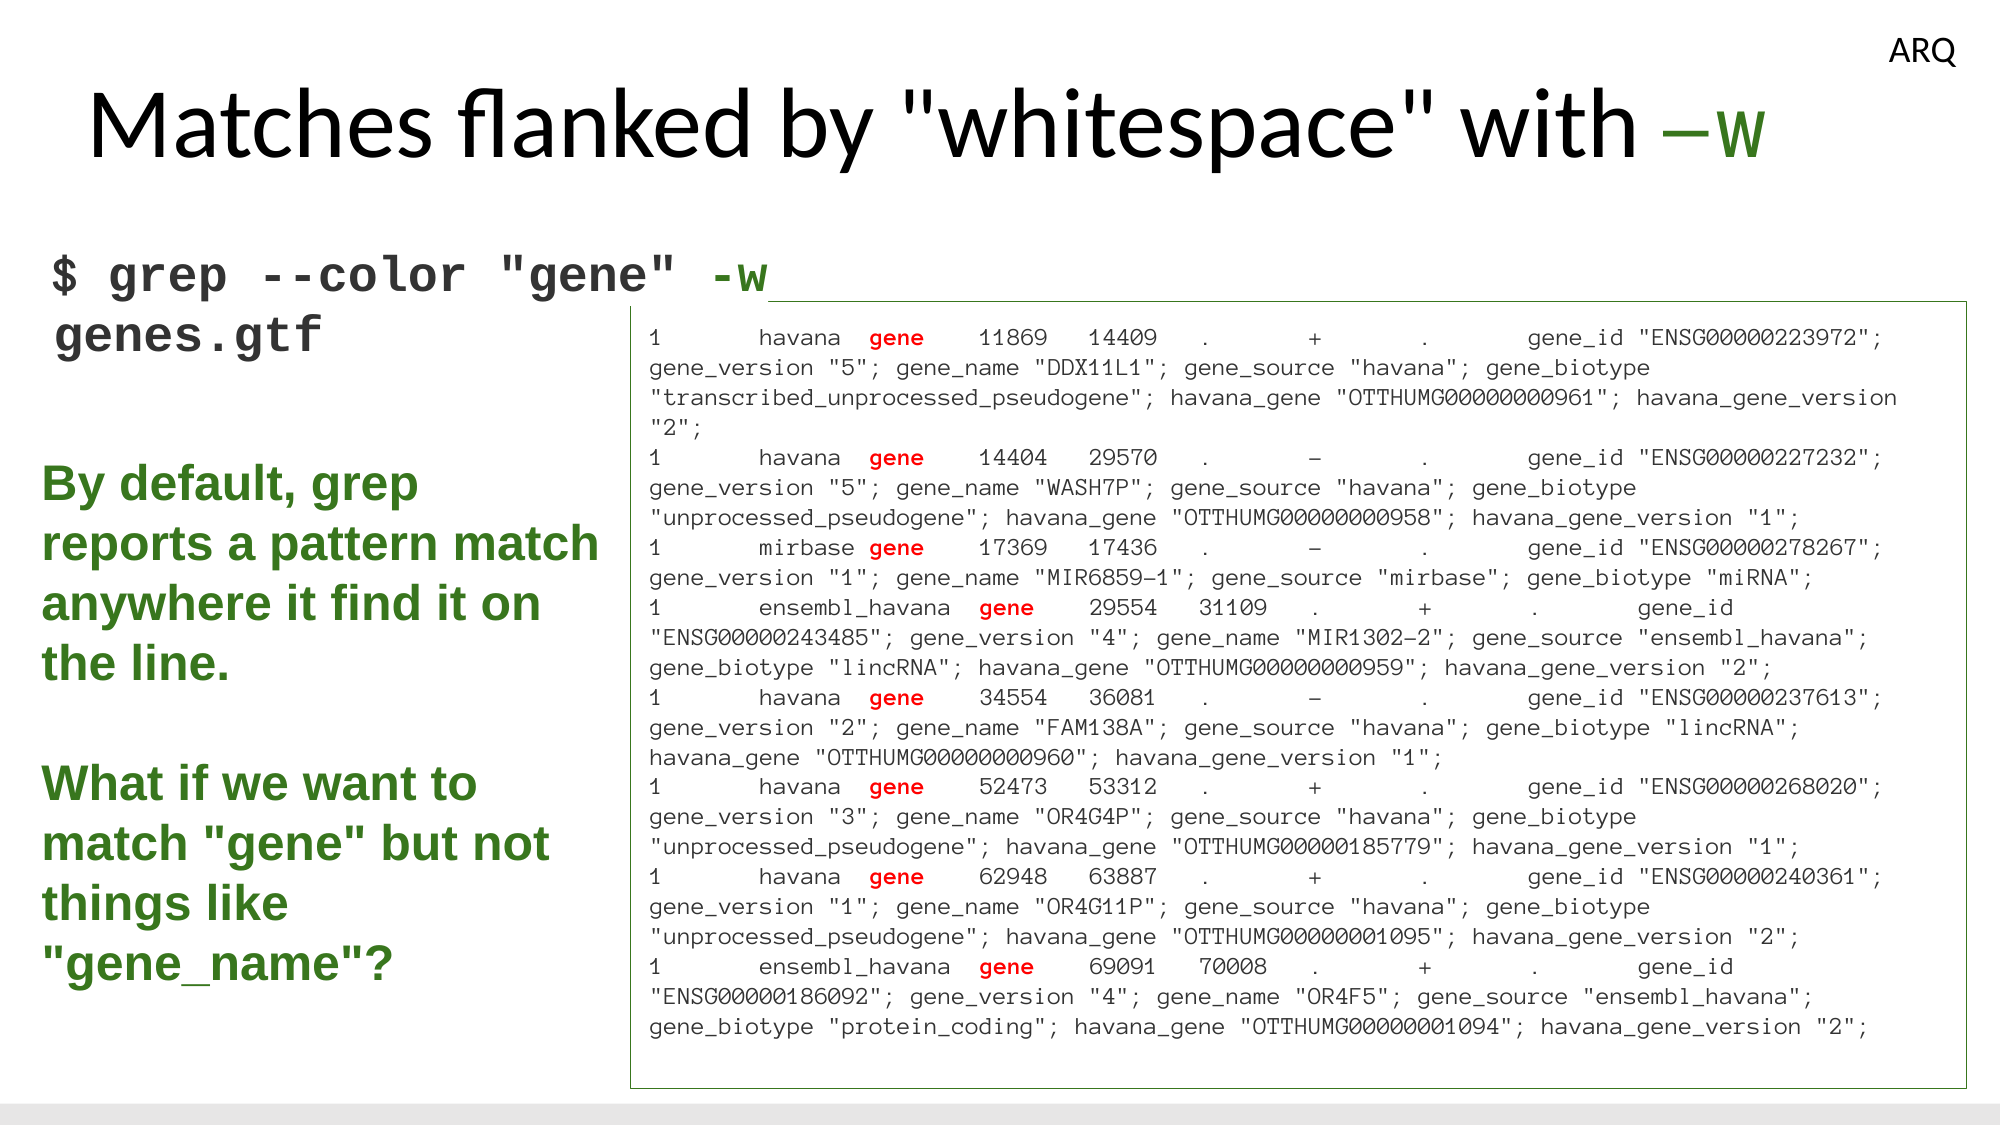

ARQ
# Matches flanked by "whitespace" with -w

$ grep --color "gene" -w genes.gtf
1       havana  gene    11869   14409   .       +       .       gene_id "ENSG00000223972"; gene_version "5"; gene_name "DDX11L1"; gene_source "havana"; gene_biotype "transcribed_unprocessed_pseudogene"; havana_gene "OTTHUMG00000000961"; havana_gene_version "2";
1       havana  gene    14404   29570   .       -       .       gene_id "ENSG00000227232"; gene_version "5"; gene_name "WASH7P"; gene_source "havana"; gene_biotype "unprocessed_pseudogene"; havana_gene "OTTHUMG00000000958"; havana_gene_version "1";
1       mirbase gene    17369   17436   .       -       .       gene_id "ENSG00000278267"; gene_version "1"; gene_name "MIR6859-1"; gene_source "mirbase"; gene_biotype "miRNA";
1       ensembl_havana  gene    29554   31109   .       +       .       gene_id "ENSG00000243485"; gene_version "4"; gene_name "MIR1302-2"; gene_source "ensembl_havana"; gene_biotype "lincRNA"; havana_gene "OTTHUMG00000000959"; havana_gene_version "2";
1       havana  gene    34554   36081   .       -       .       gene_id "ENSG00000237613"; gene_version "2"; gene_name "FAM138A"; gene_source "havana"; gene_biotype "lincRNA"; havana_gene "OTTHUMG00000000960"; havana_gene_version "1";
1       havana  gene    52473   53312   .       +       .       gene_id "ENSG00000268020"; gene_version "3"; gene_name "OR4G4P"; gene_source "havana"; gene_biotype "unprocessed_pseudogene"; havana_gene "OTTHUMG00000185779"; havana_gene_version "1";
1       havana  gene    62948   63887   .       +       .       gene_id "ENSG00000240361"; gene_version "1"; gene_name "OR4G11P"; gene_source "havana"; gene_biotype "unprocessed_pseudogene"; havana_gene "OTTHUMG00000001095"; havana_gene_version "2";
1       ensembl_havana  gene    69091   70008   .       +       .       gene_id "ENSG00000186092"; gene_version "4"; gene_name "OR4F5"; gene_source "ensembl_havana"; gene_biotype "protein_coding"; havana_gene "OTTHUMG00000001094"; havana_gene_version "2";

By default, grep reports a pattern match anywhere it find it on the line.

What if we want to match "gene" but not things like "gene_name"?